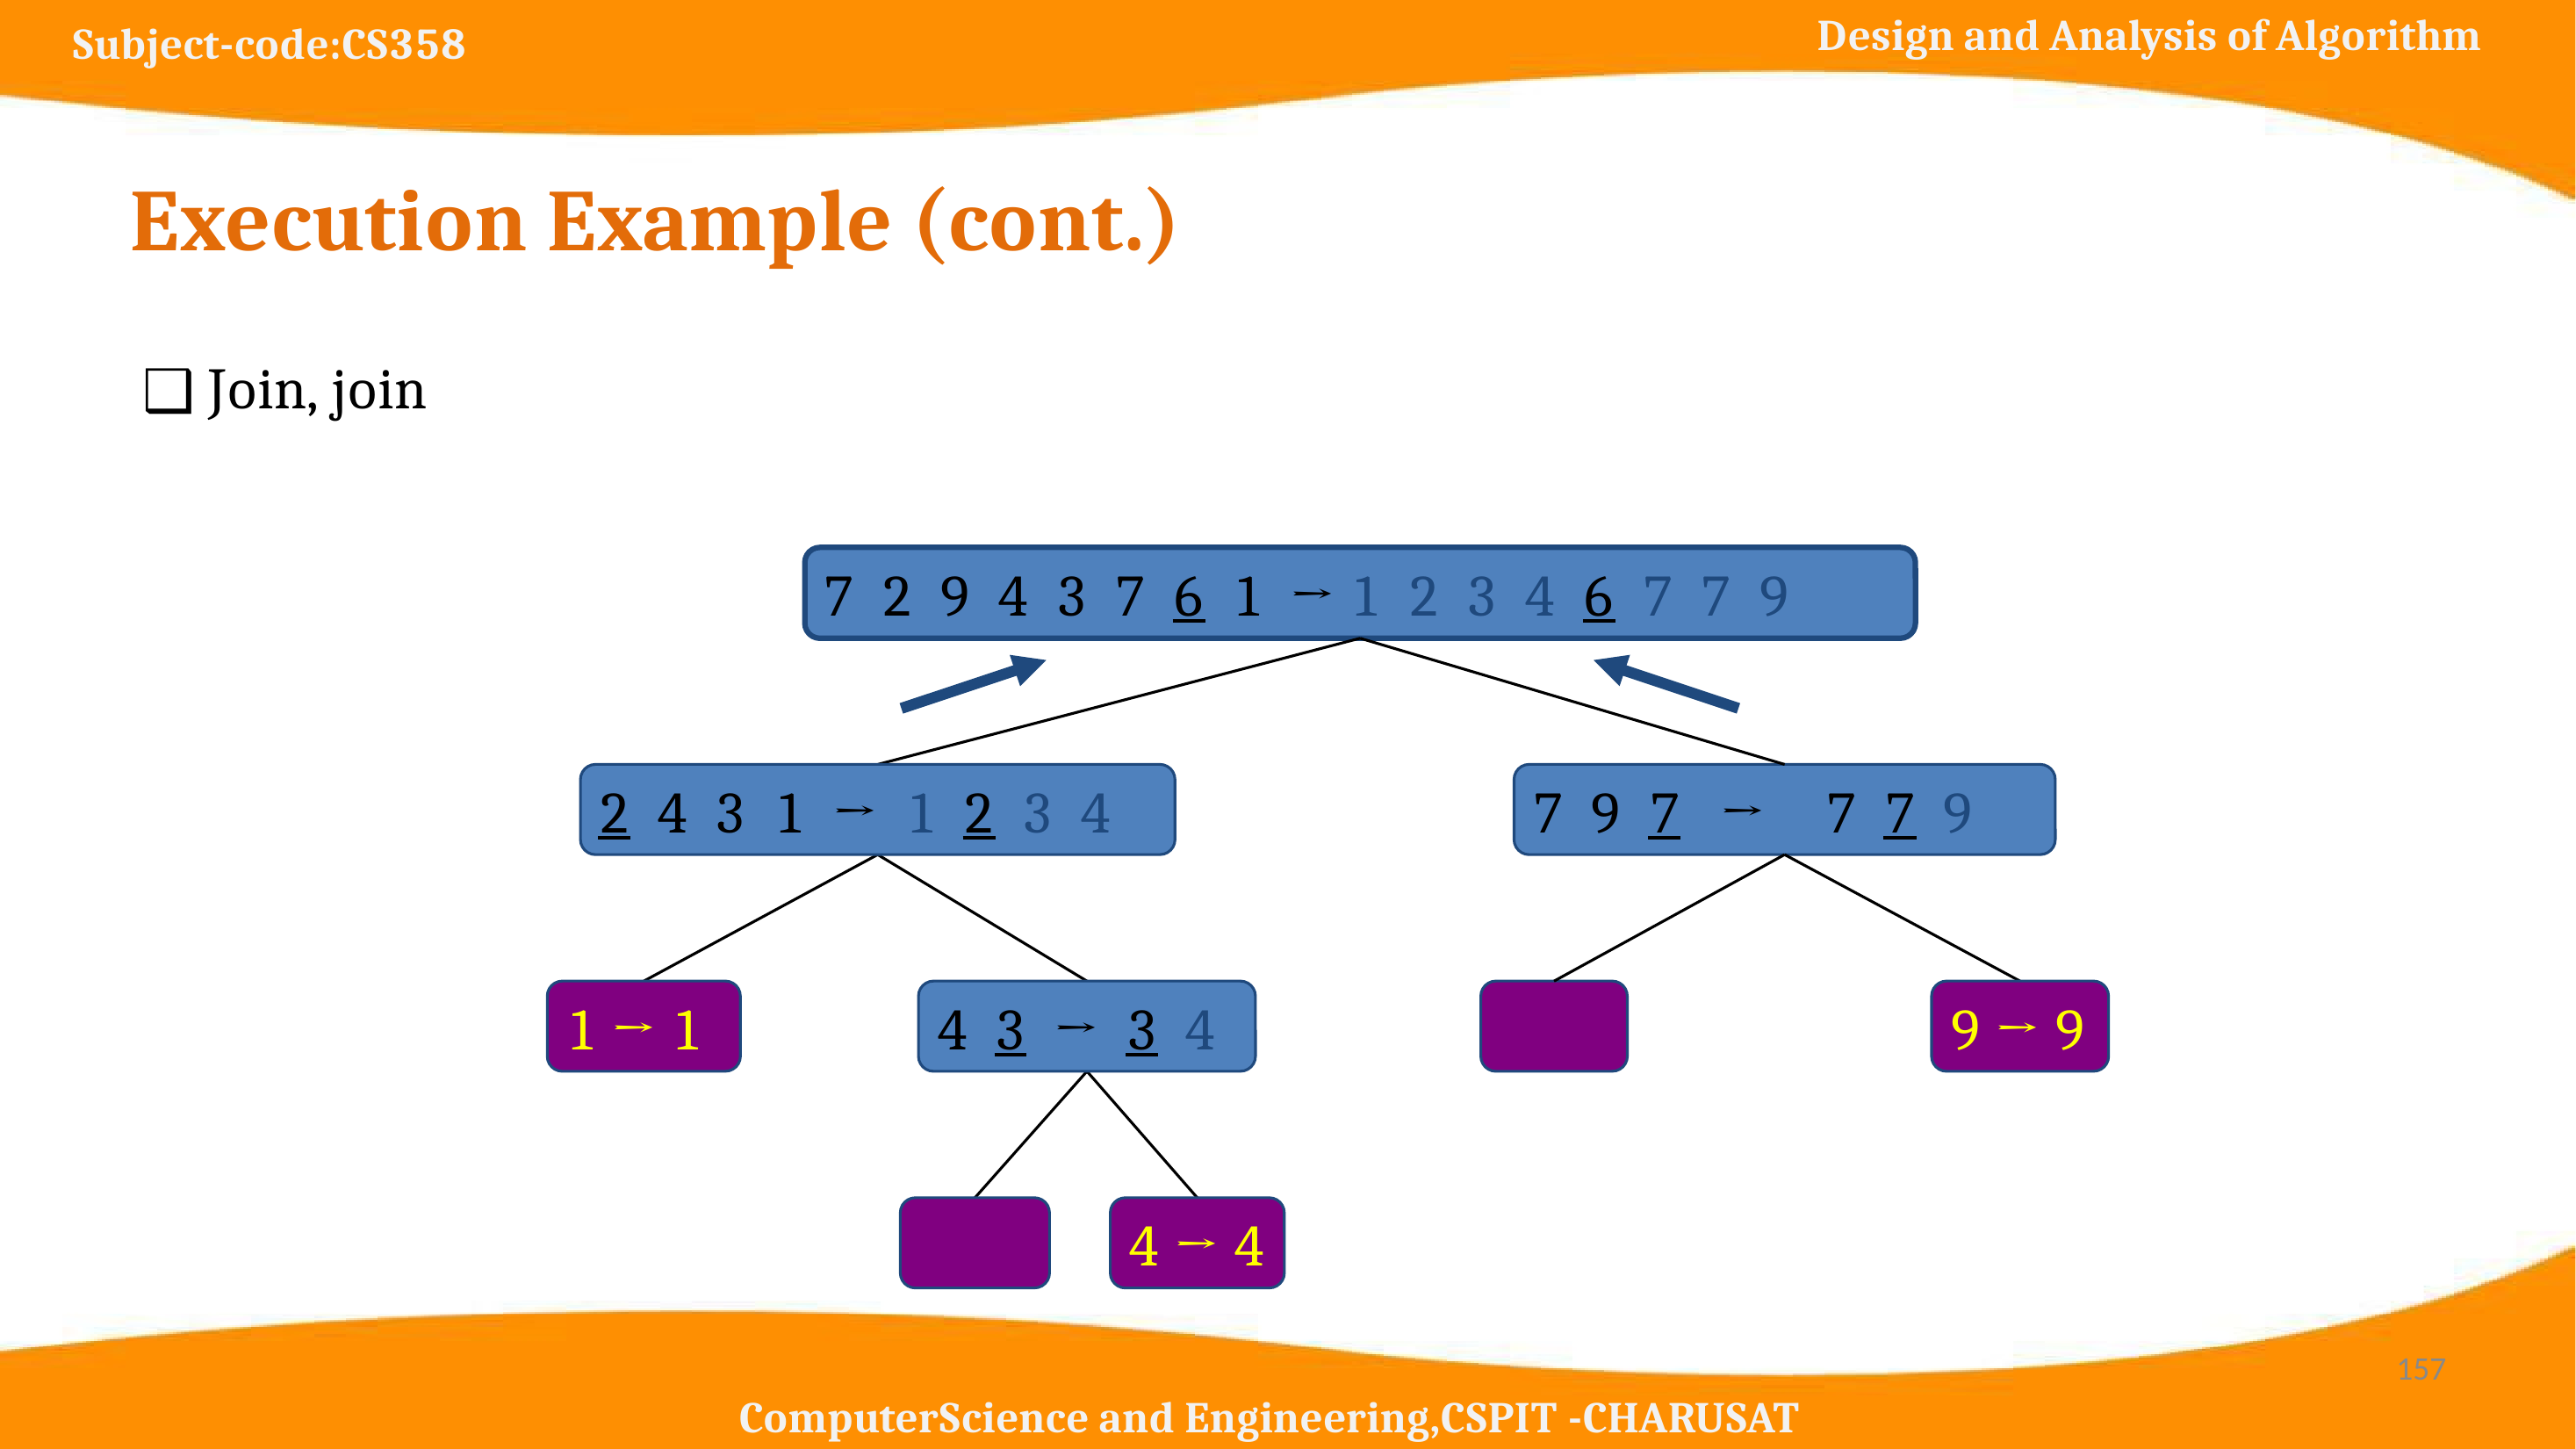

# Execution Example (cont.)
Join, join
7  2  9  4  3  7  6  1  → 1  2  3  4  6  7  7  9
2  4  3  1  →  1  2  3  4
7  9  7   →  17  7  9
1 → 1
4  3  →  3  4
8 →
9 → 9
9 →
4 → 4
157